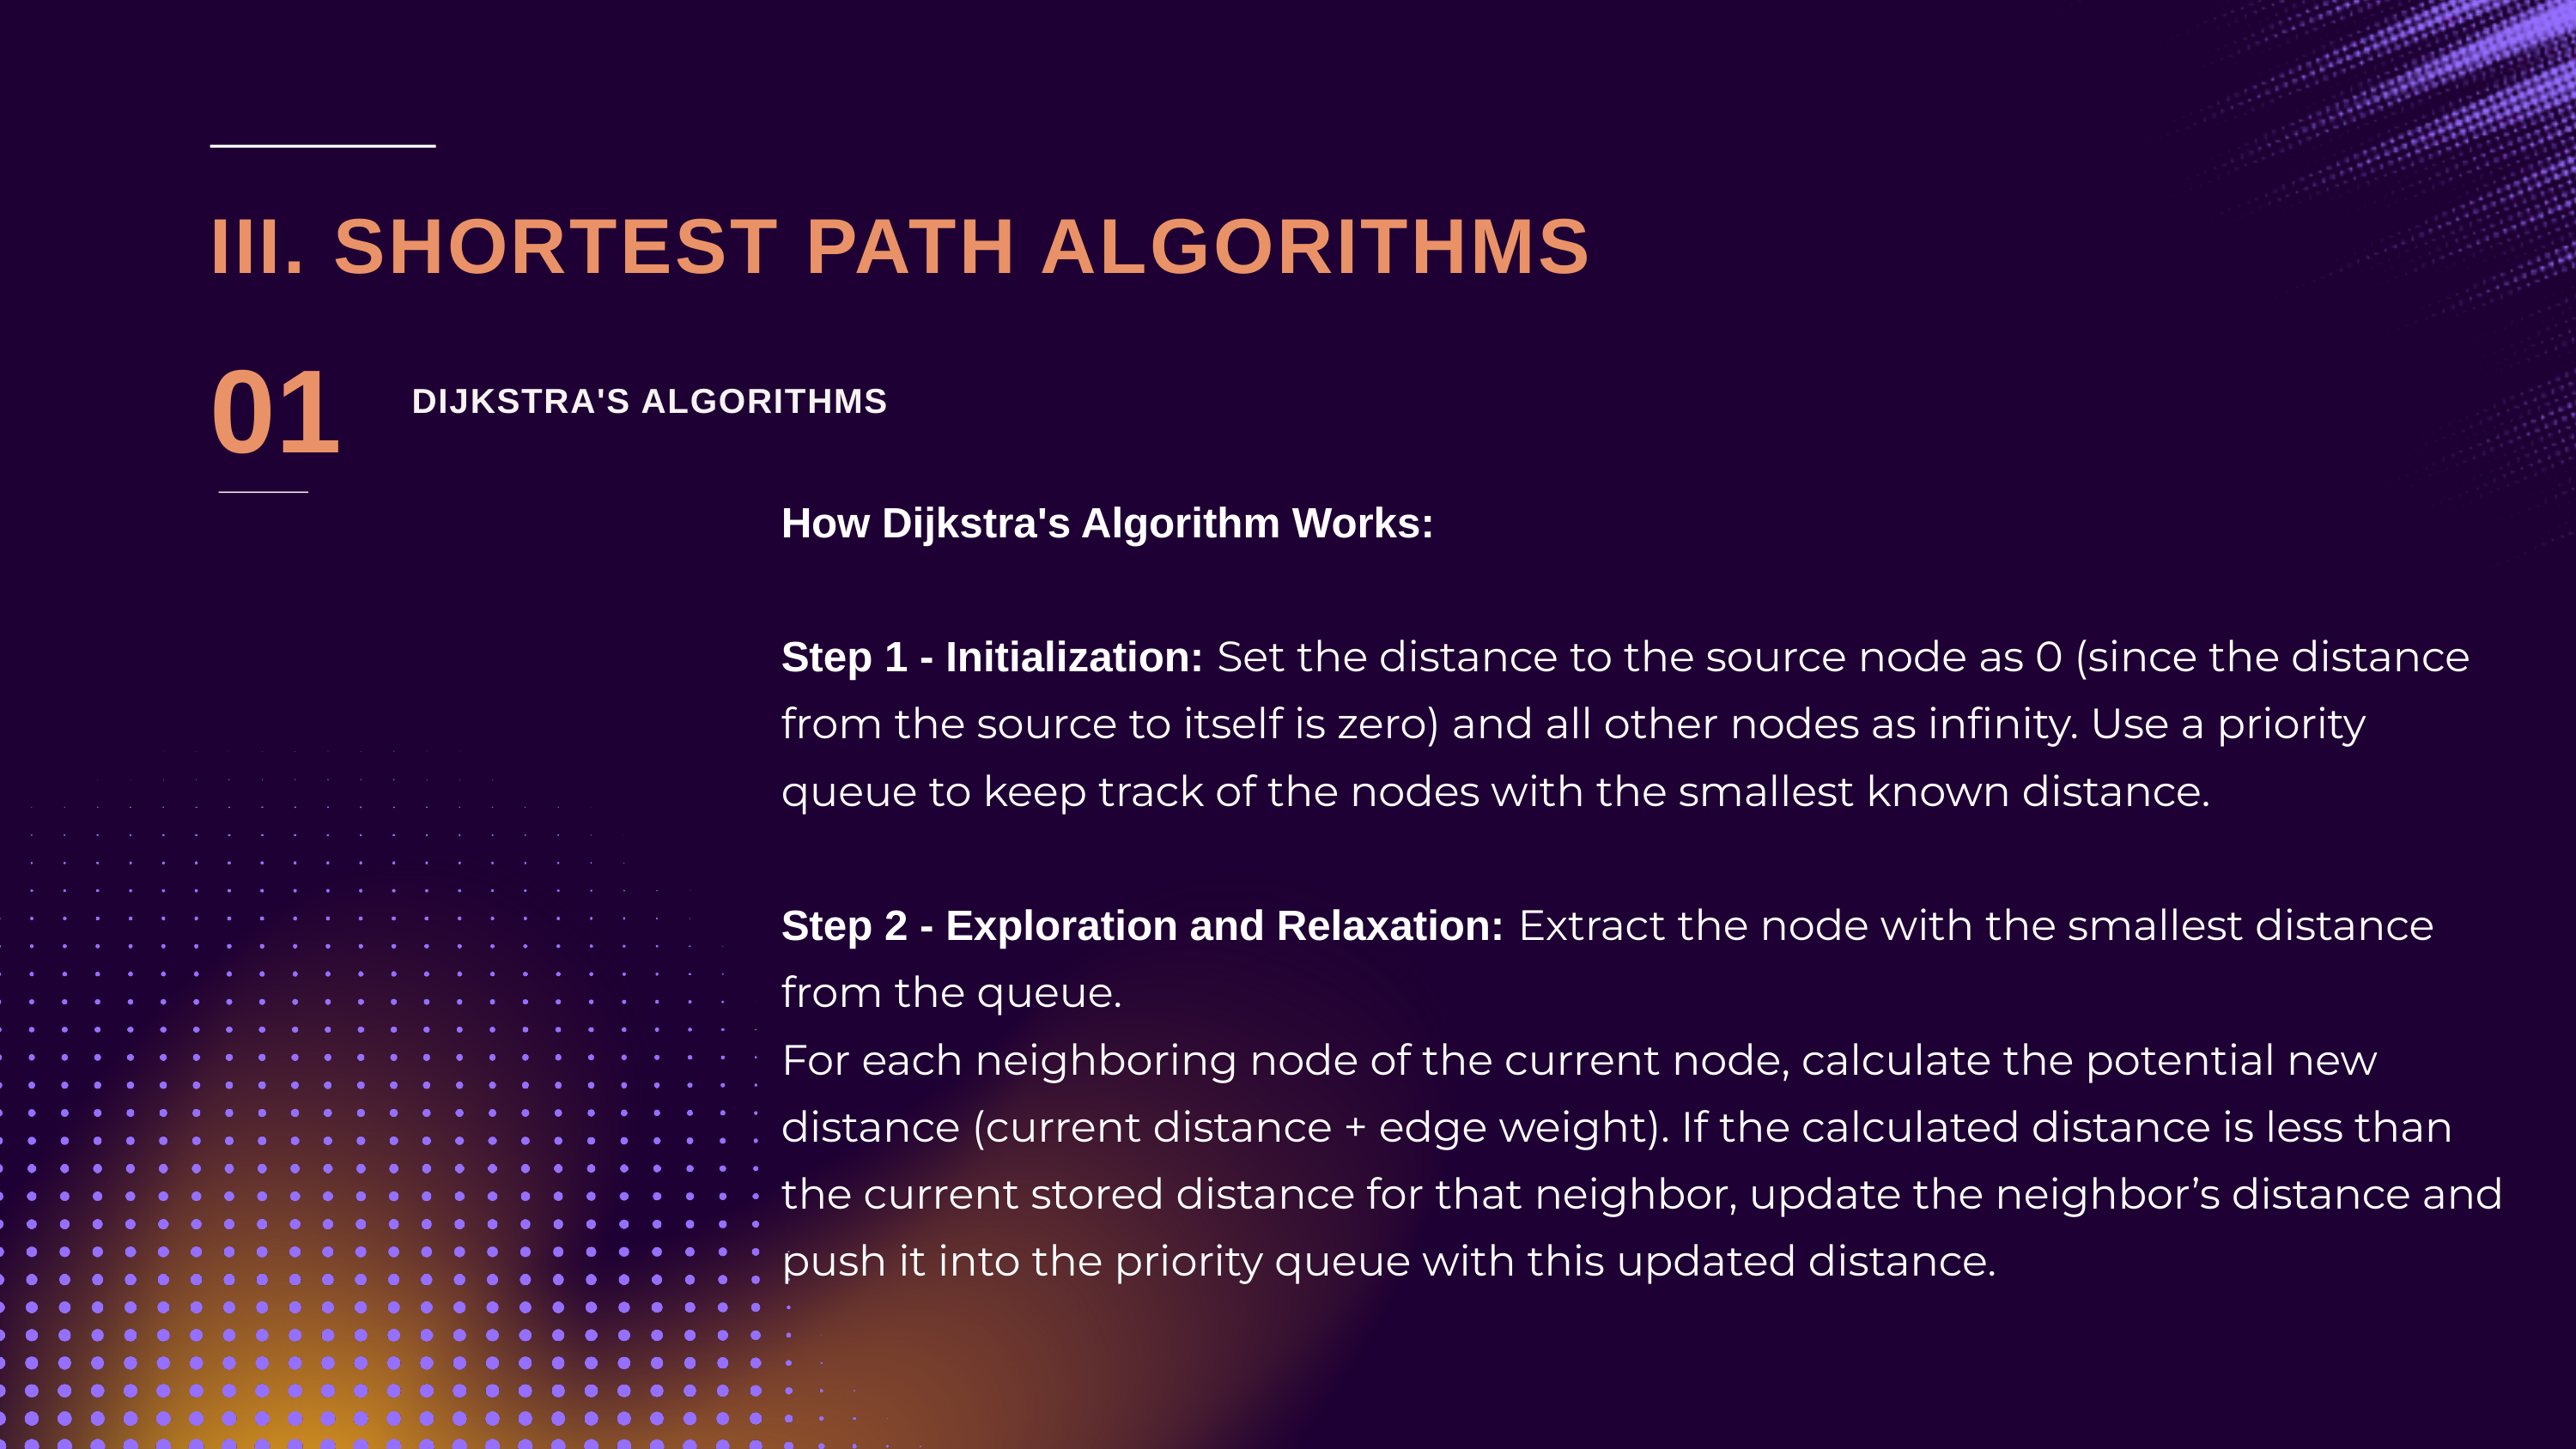

III. SHORTEST PATH ALGORITHMS
01
DIJKSTRA'S ALGORITHMS
How Dijkstra's Algorithm Works:

Step 1 - Initialization: Set the distance to the source node as 0 (since the distance from the source to itself is zero) and all other nodes as infinity. Use a priority queue to keep track of the nodes with the smallest known distance.

Step 2 - Exploration and Relaxation: Extract the node with the smallest distance from the queue.
For each neighboring node of the current node, calculate the potential new distance (current distance + edge weight). If the calculated distance is less than the current stored distance for that neighbor, update the neighbor’s distance and push it into the priority queue with this updated distance.